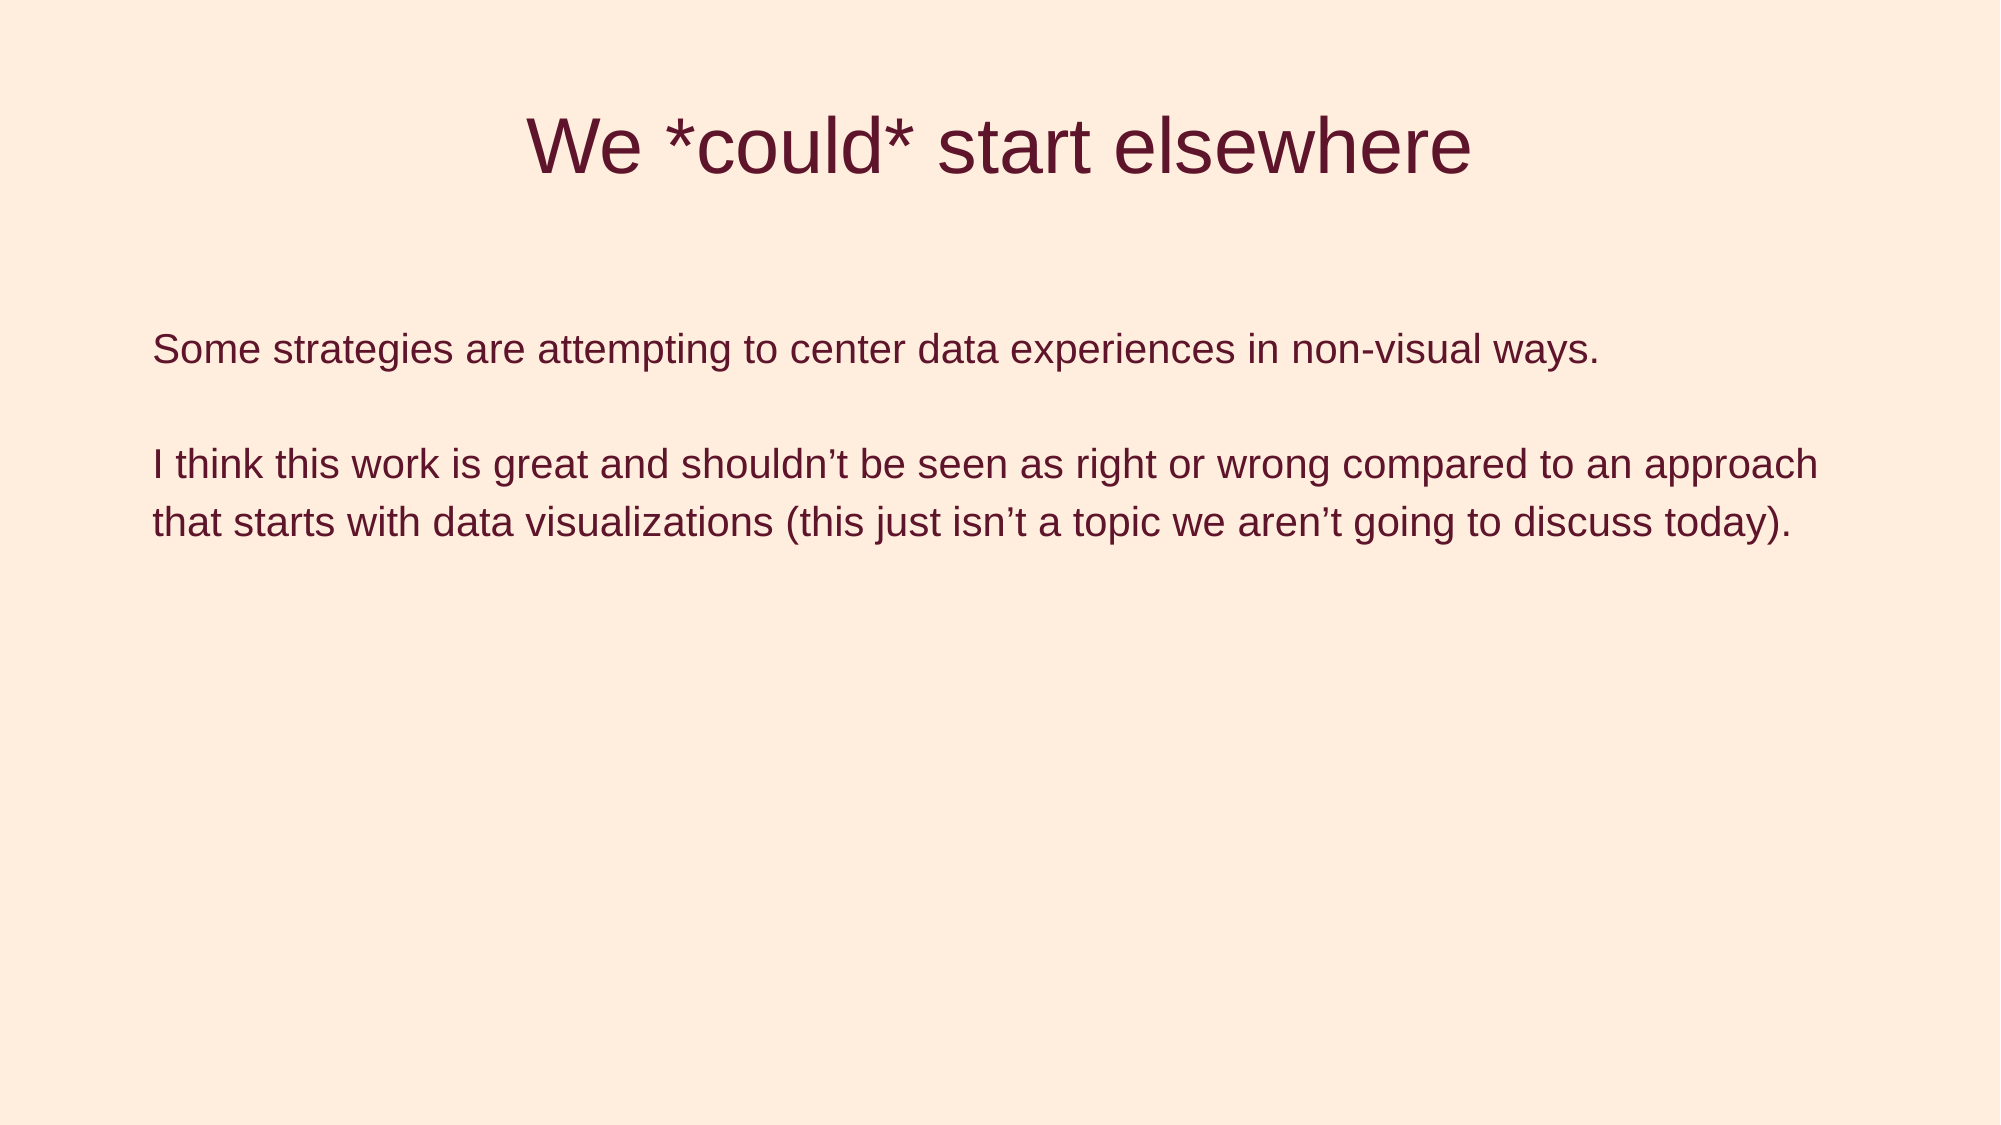

# We *could* start elsewhere
Some strategies are attempting to center data experiences in non-visual ways.

I think this work is great and shouldn’t be seen as right or wrong compared to an approach that starts with data visualizations (this just isn’t a topic we aren’t going to discuss today).